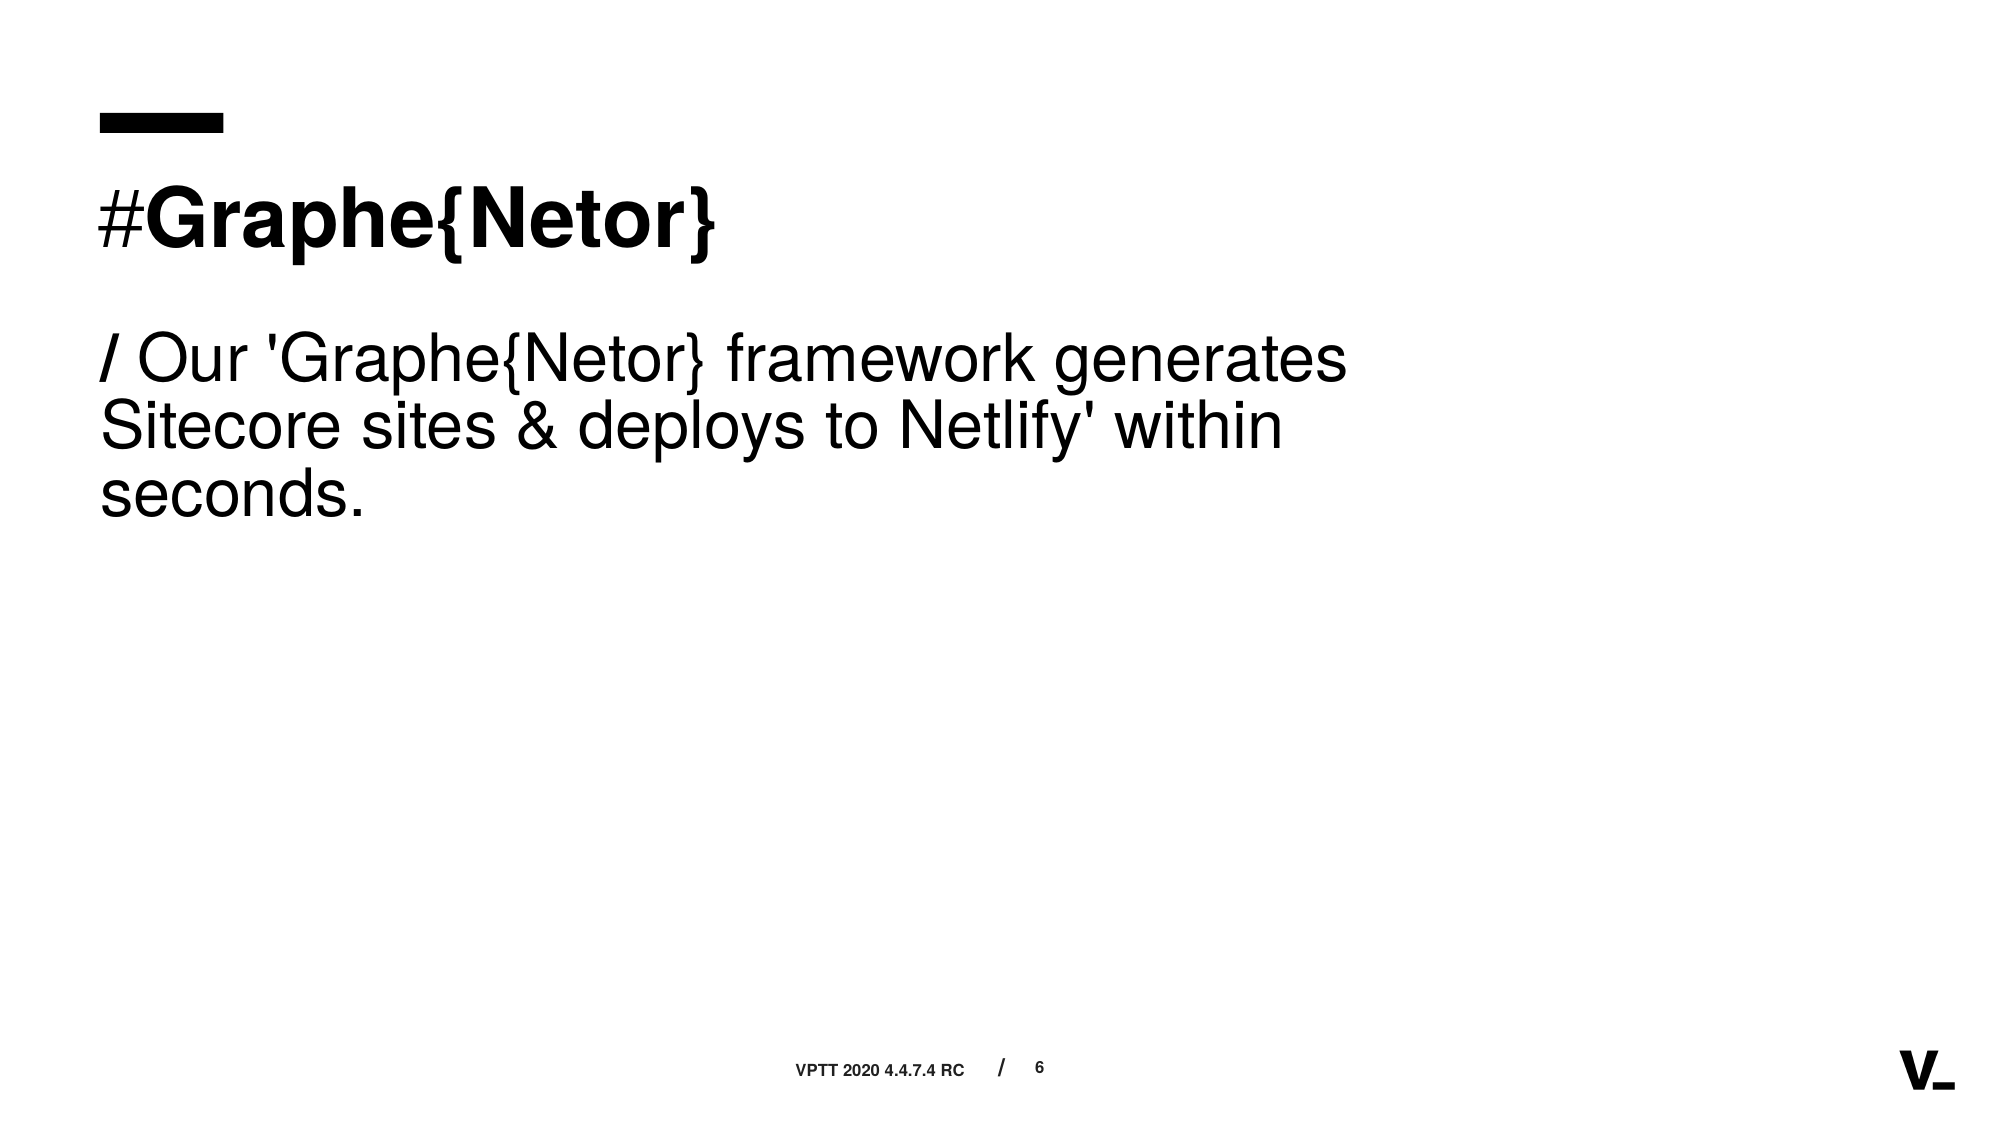

# #Graphe{Netor}
/ Our 'Graphe{Netor} framework generates Sitecore sites & deploys to Netlify' within seconds.
6
VPTT 2020 4.4.7.4 RC       /